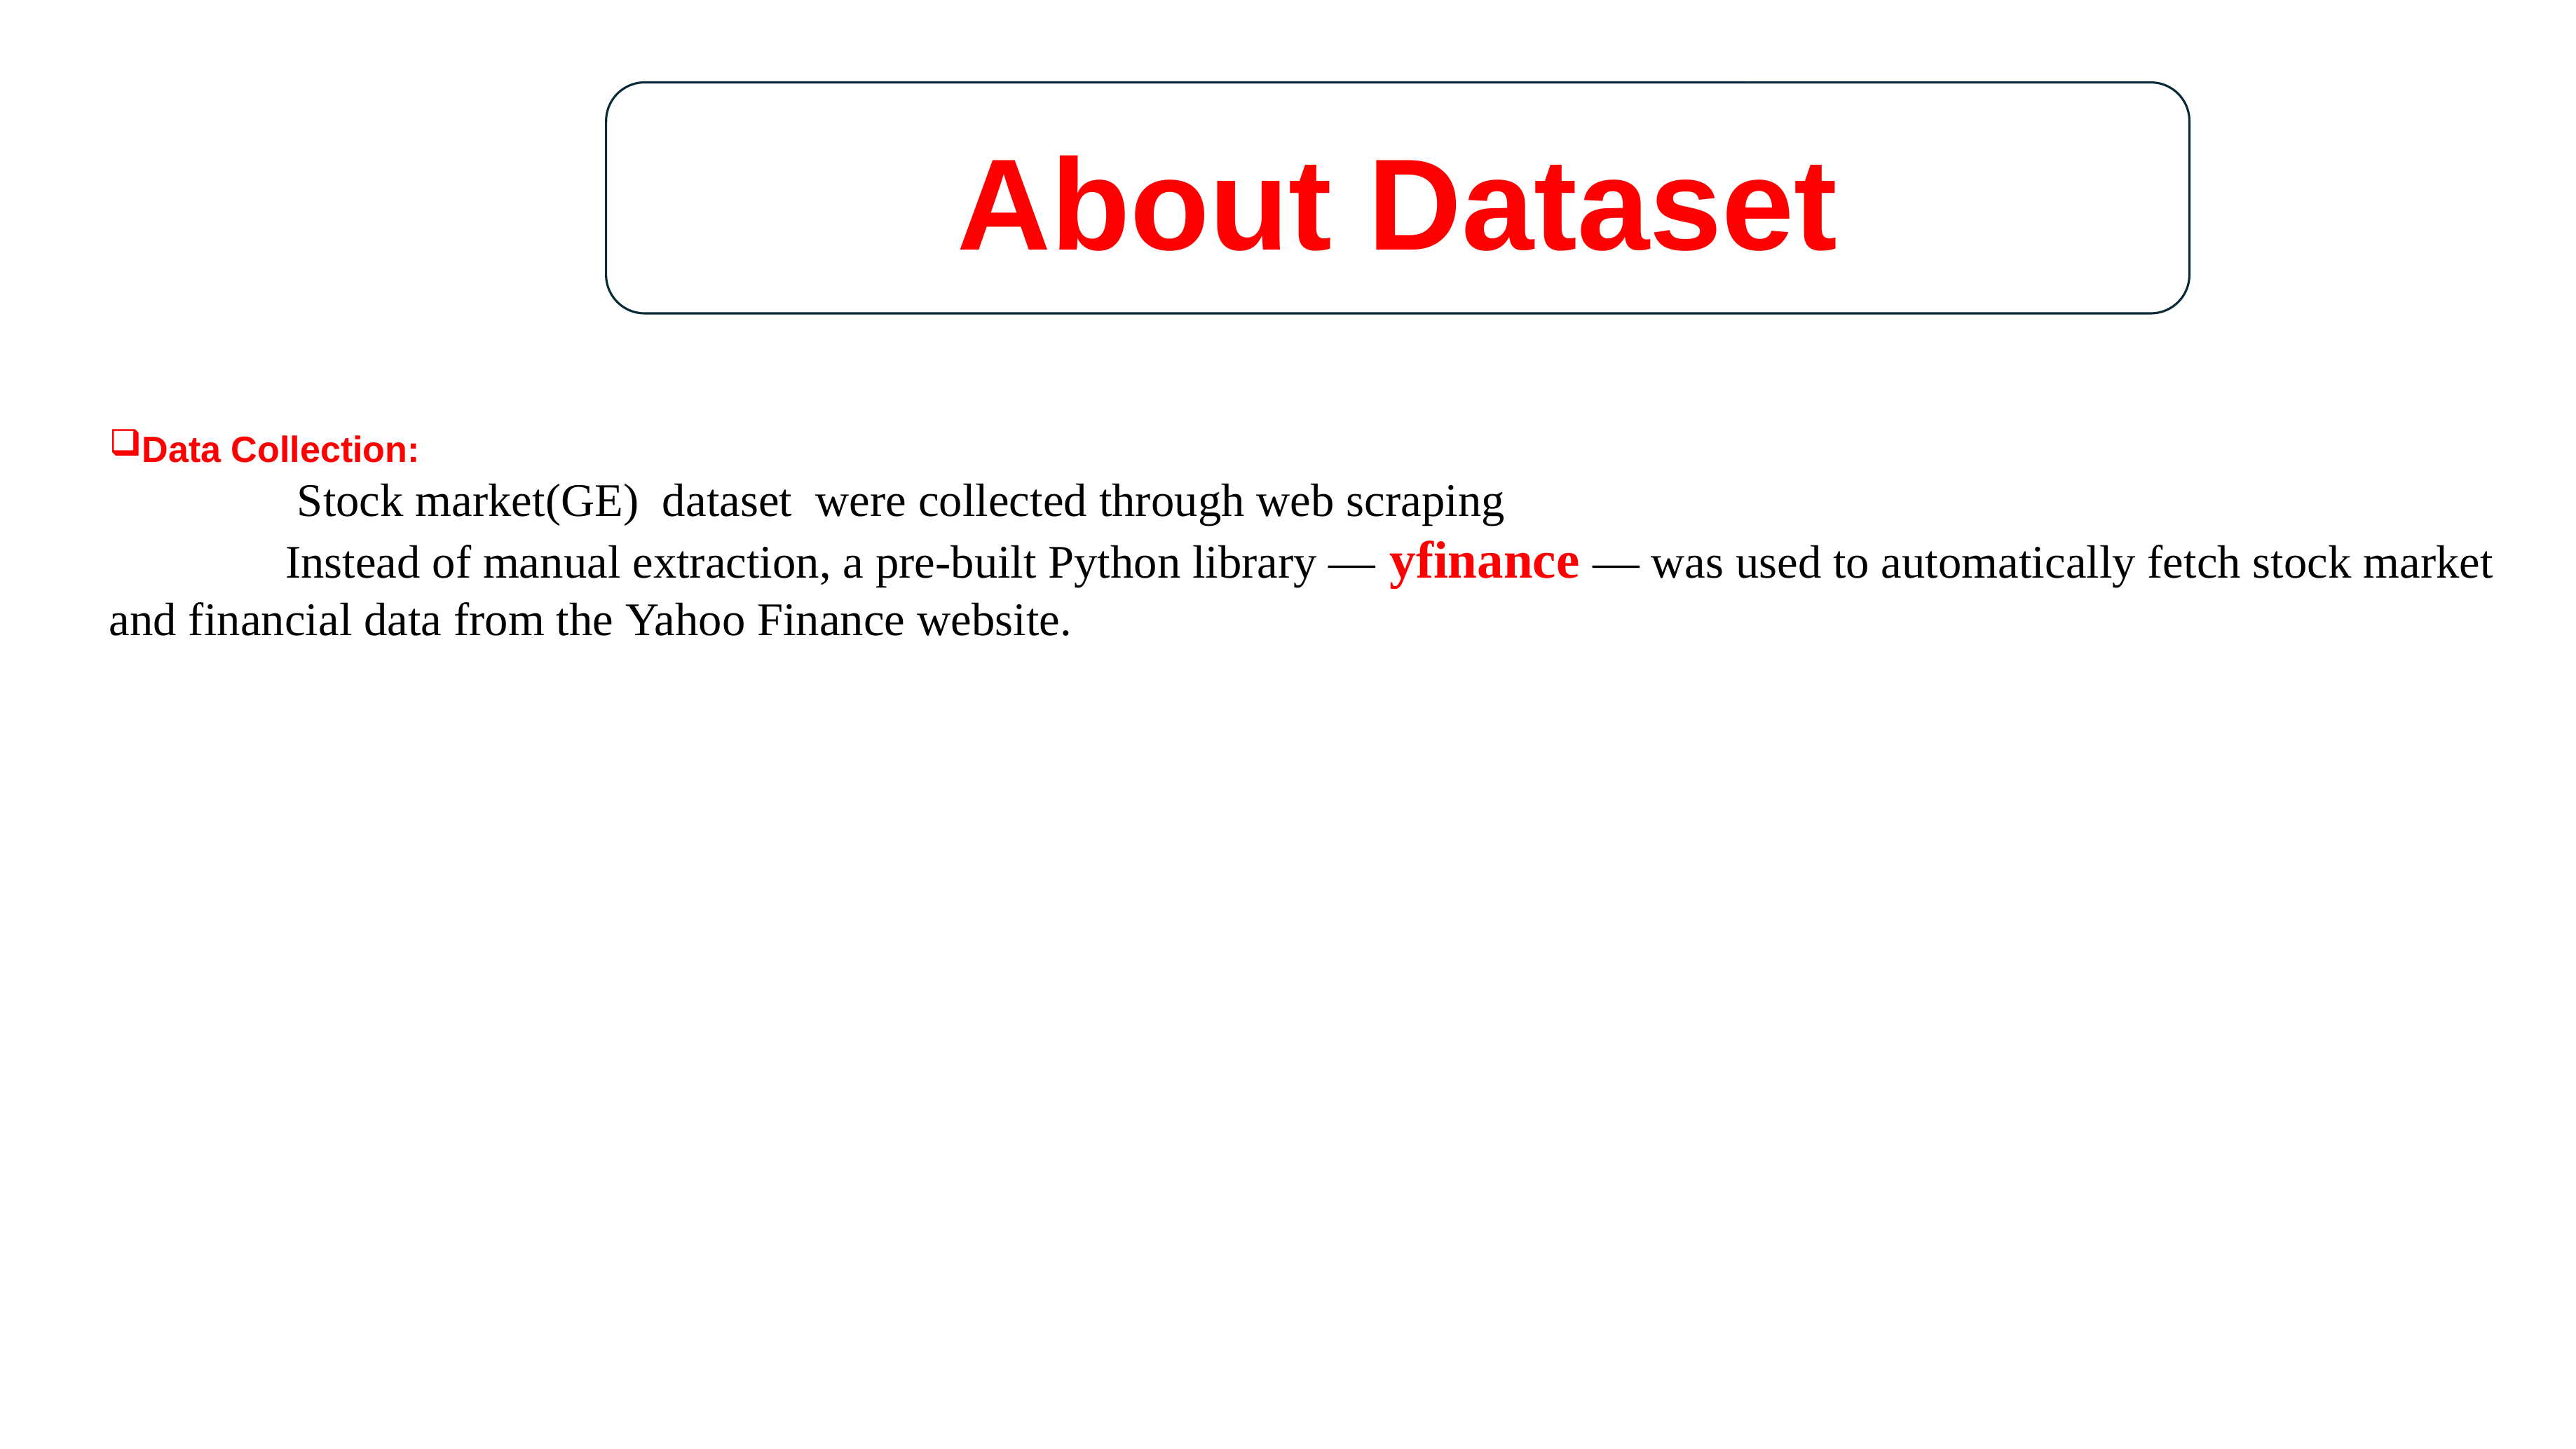

About Dataset
Data Collection:
                Stock market(GE)  dataset  were collected through web scraping
               Instead of manual extraction, a pre-built Python library ― yfinance ― was used to automatically fetch stock market and financial data from the Yahoo Finance website.